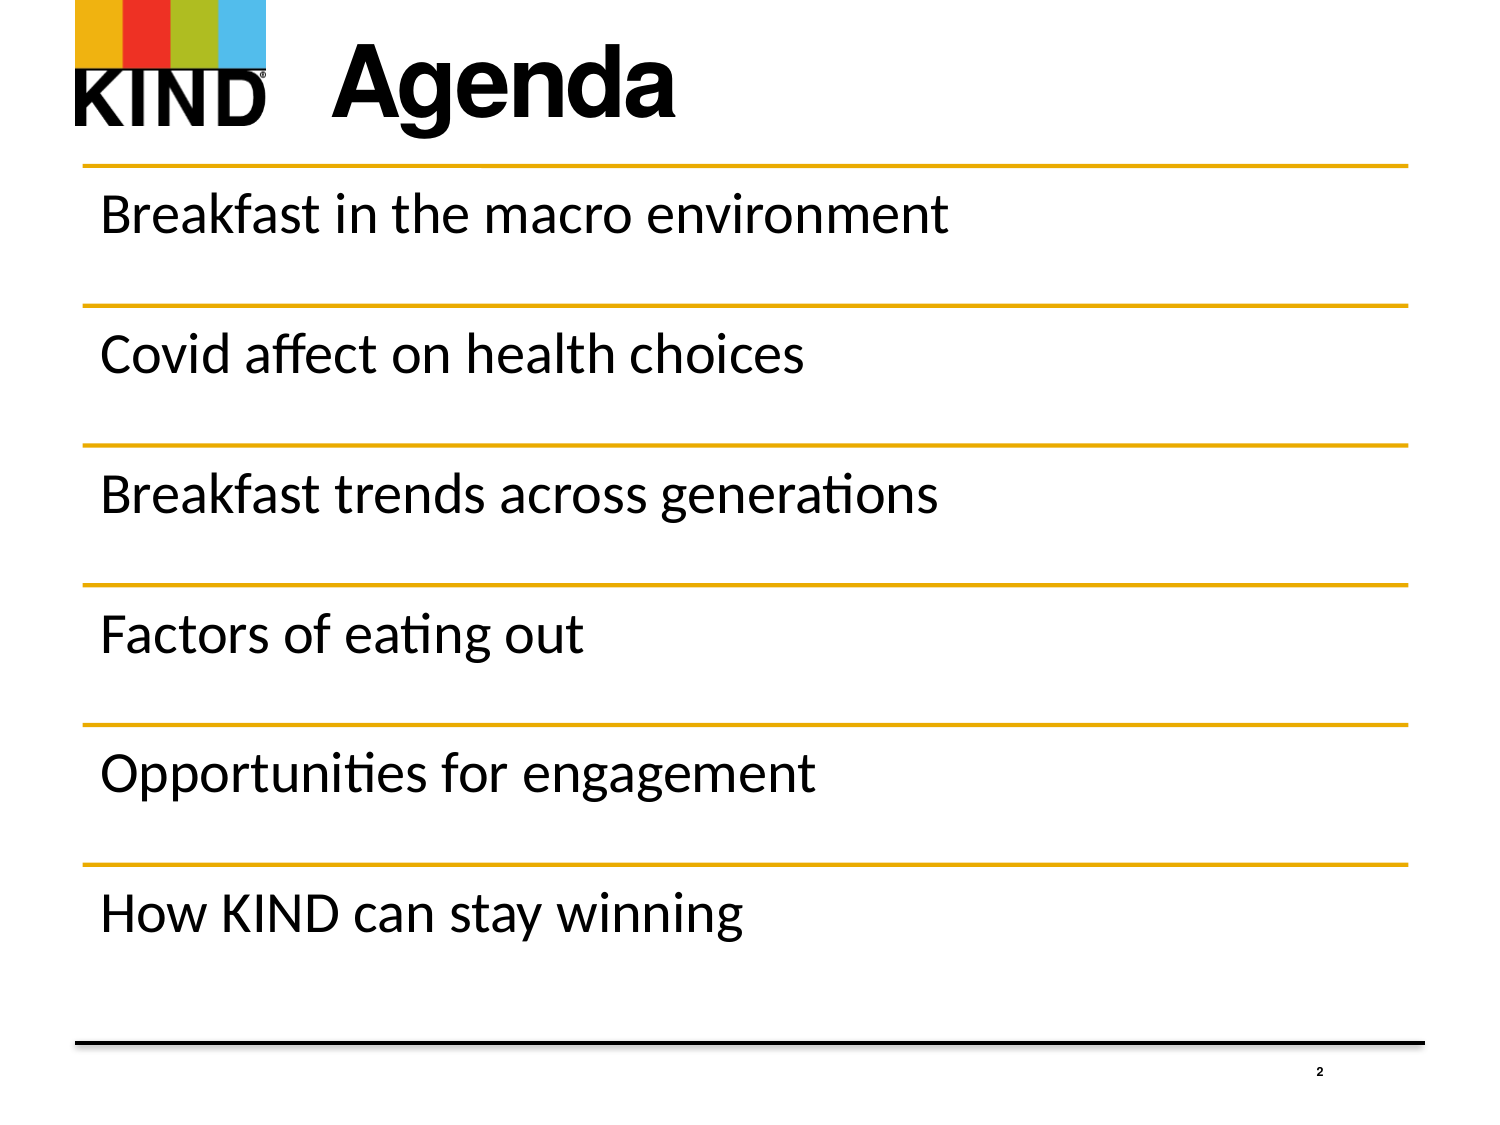

# Agenda
Breakfast in the macro environment
Covid affect on health choices
Breakfast trends across generations
Factors of eating out
Opportunities for engagement
How KIND can stay winning
2